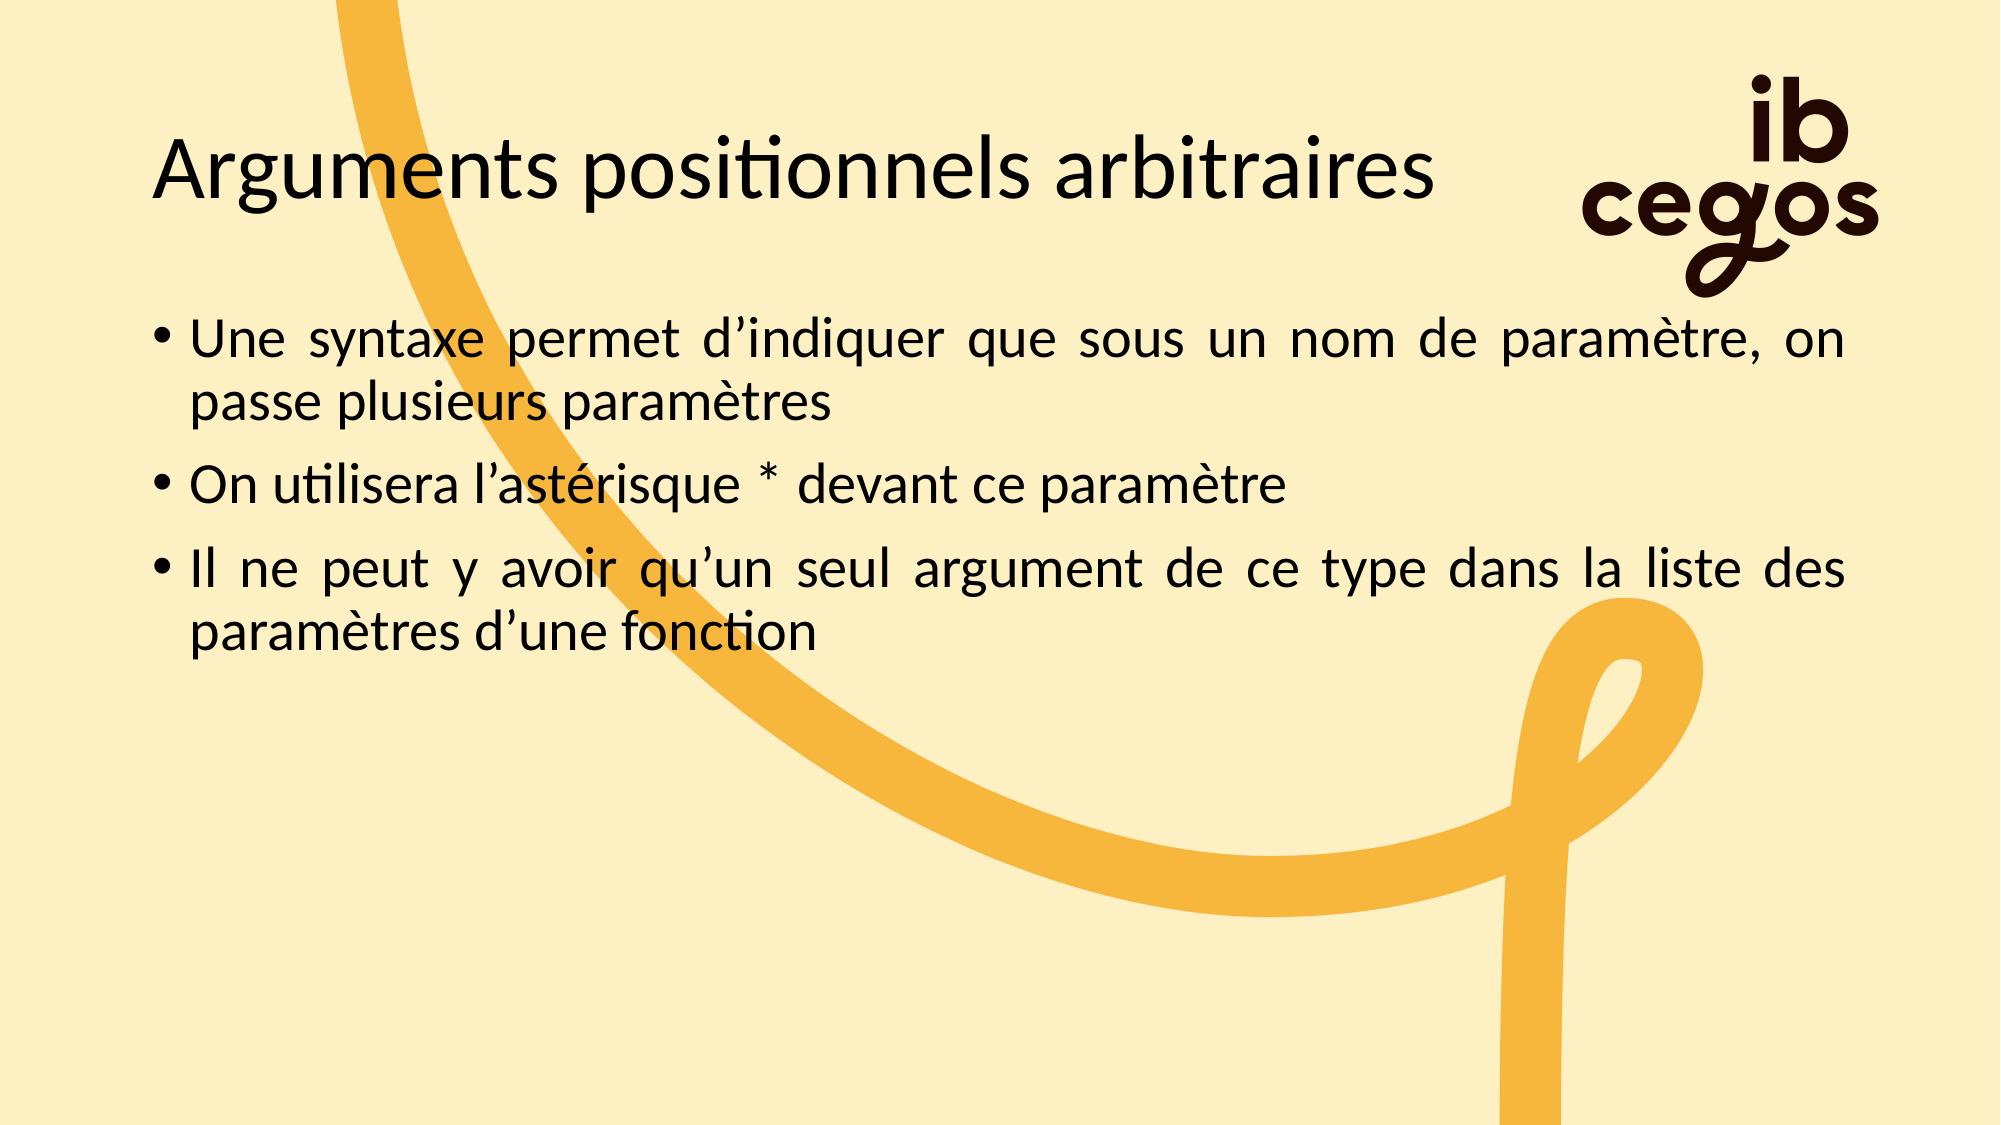

# Arguments positionnels arbitraires
Une syntaxe permet d’indiquer que sous un nom de paramètre, on passe plusieurs paramètres
On utilisera l’astérisque * devant ce paramètre
Il ne peut y avoir qu’un seul argument de ce type dans la liste des paramètres d’une fonction